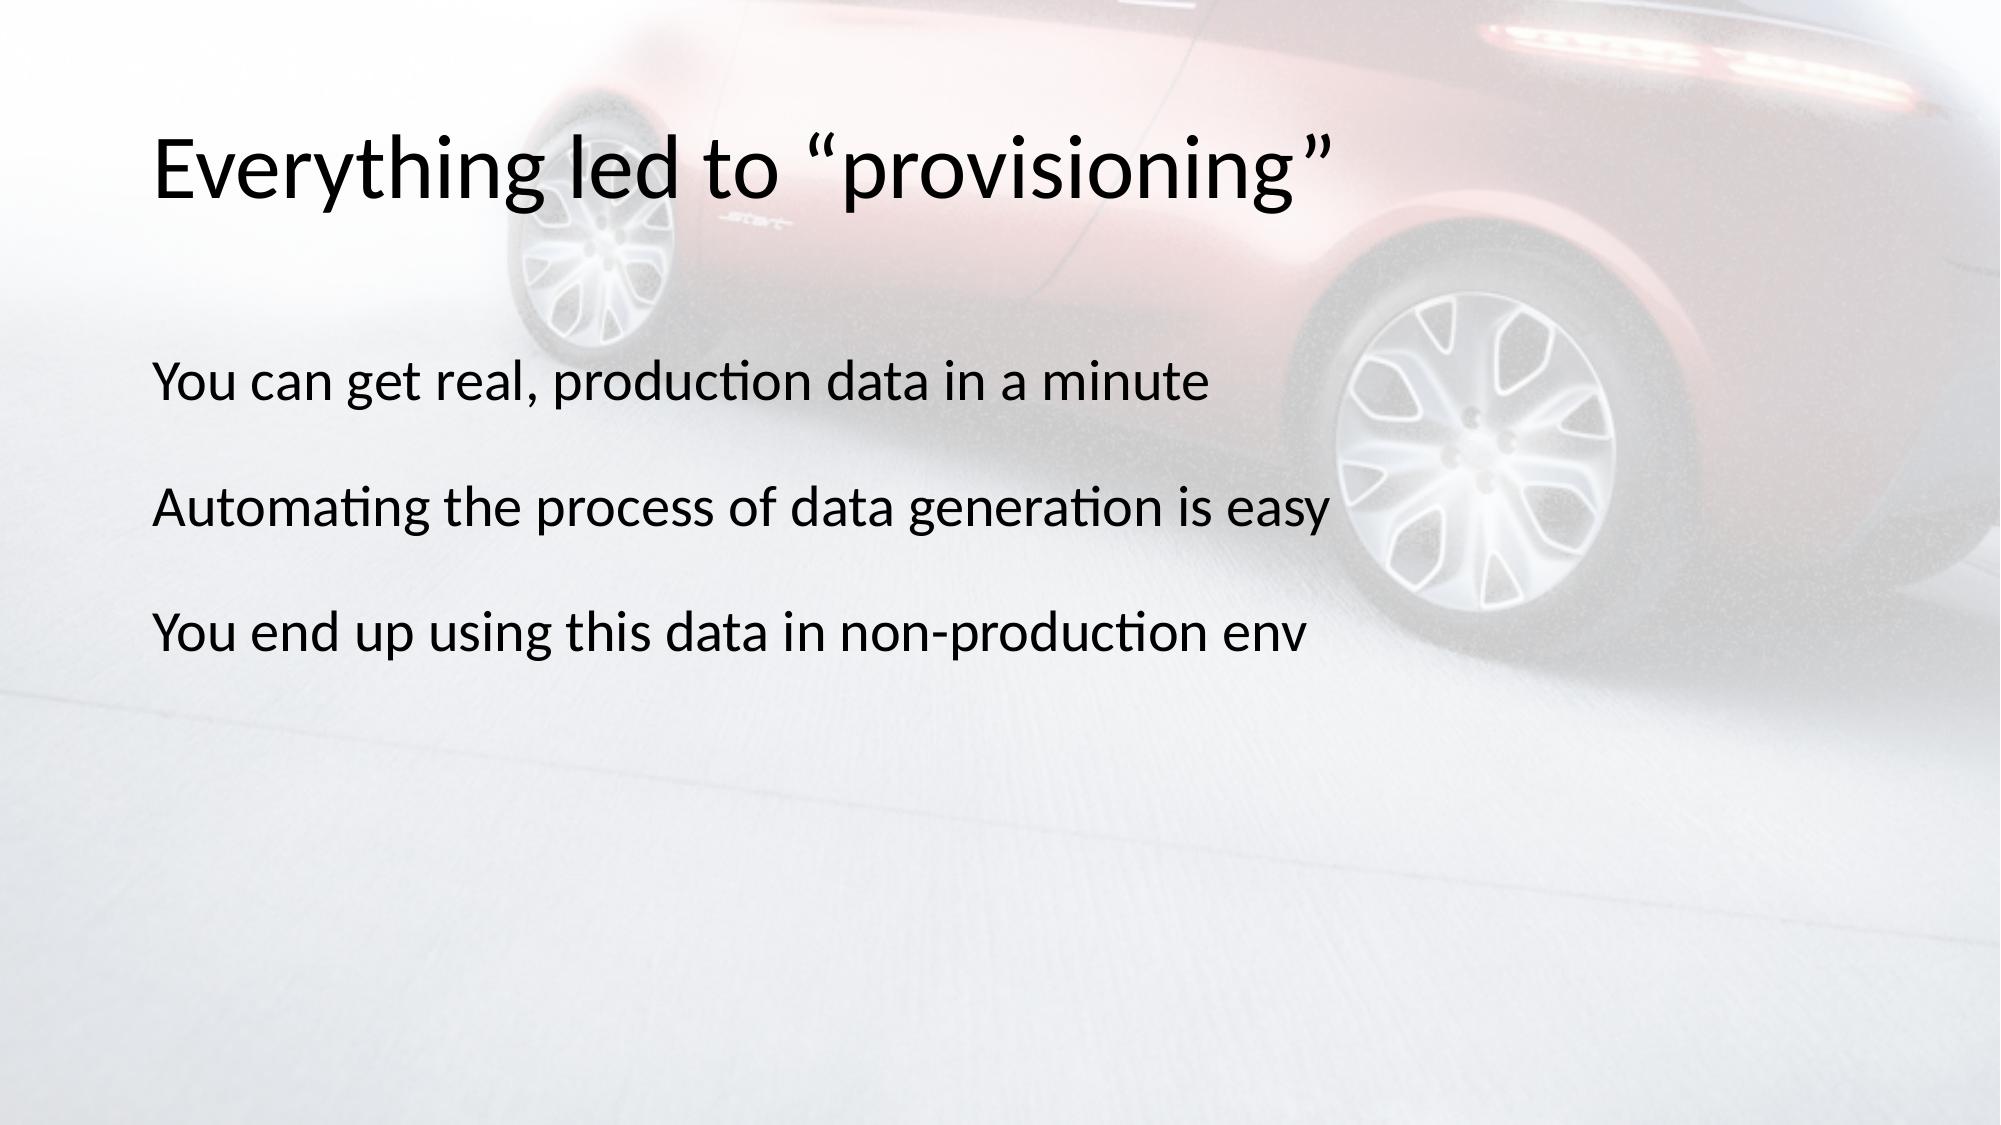

# Everything led to “provisioning”
You can get real, production data in a minute
Automating the process of data generation is easy
You end up using this data in non-production env